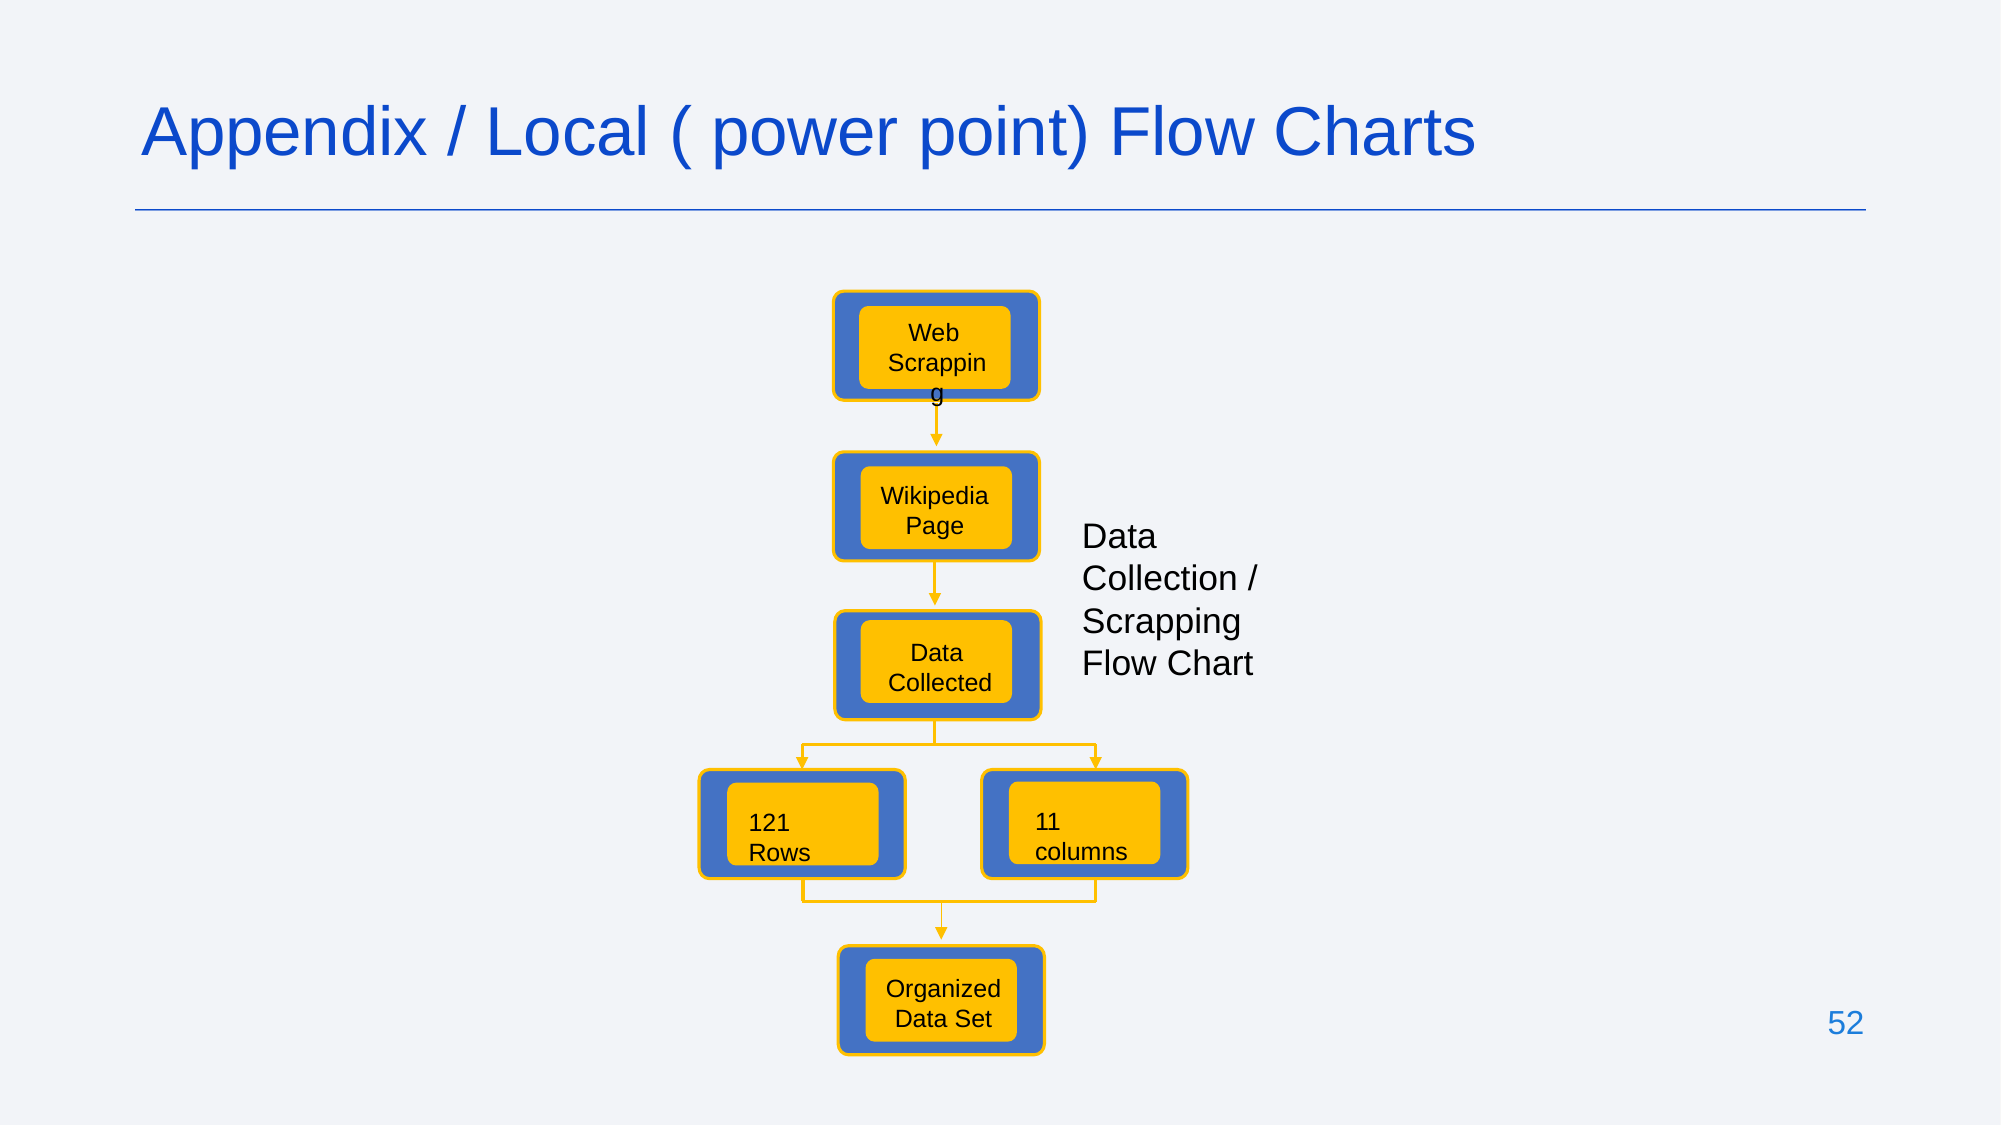

Appendix / Local ( power point) Flow Charts

Web
Scrapping
Wikipedia
Page
Data
Collected
11 columns
121 Rows
Organized
Data Set
Data Collection / Scrapping
Flow Chart
52